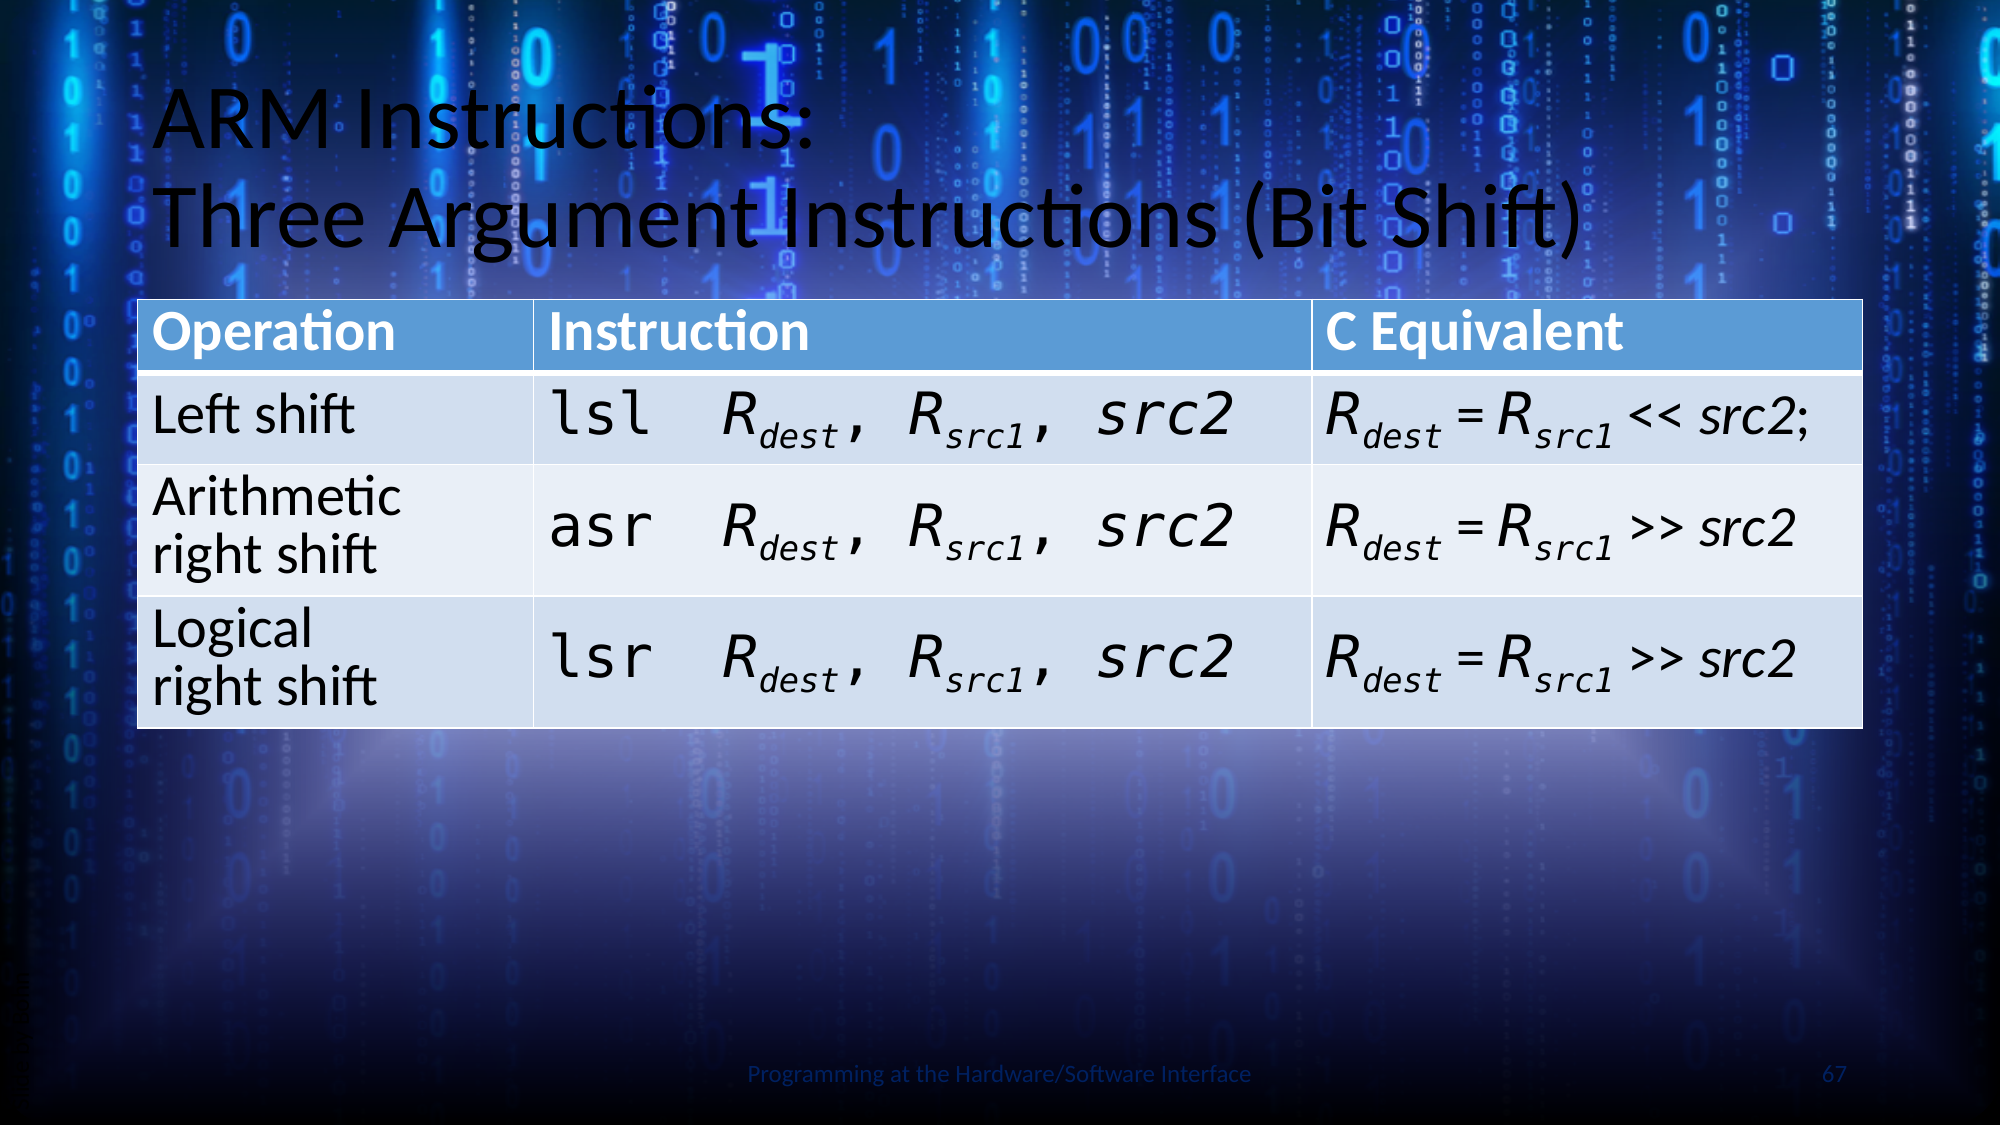

# ARM Instructions: Three Argument Instructions (Bit Shift)
| Operation | Instruction | C Equivalent |
| --- | --- | --- |
| Left shift | lsl Rdest, Rsrc1, src2 | Rdest = Rsrc1 << src2; |
| Arithmetic right shift | asr Rdest, Rsrc1, src2 | Rdest = Rsrc1 >> src2 |
| Logical right shift | lsr Rdest, Rsrc1, src2 | Rdest = Rsrc1 >> src2 |
Slide by Bohn
Programming at the Hardware/Software Interface
67